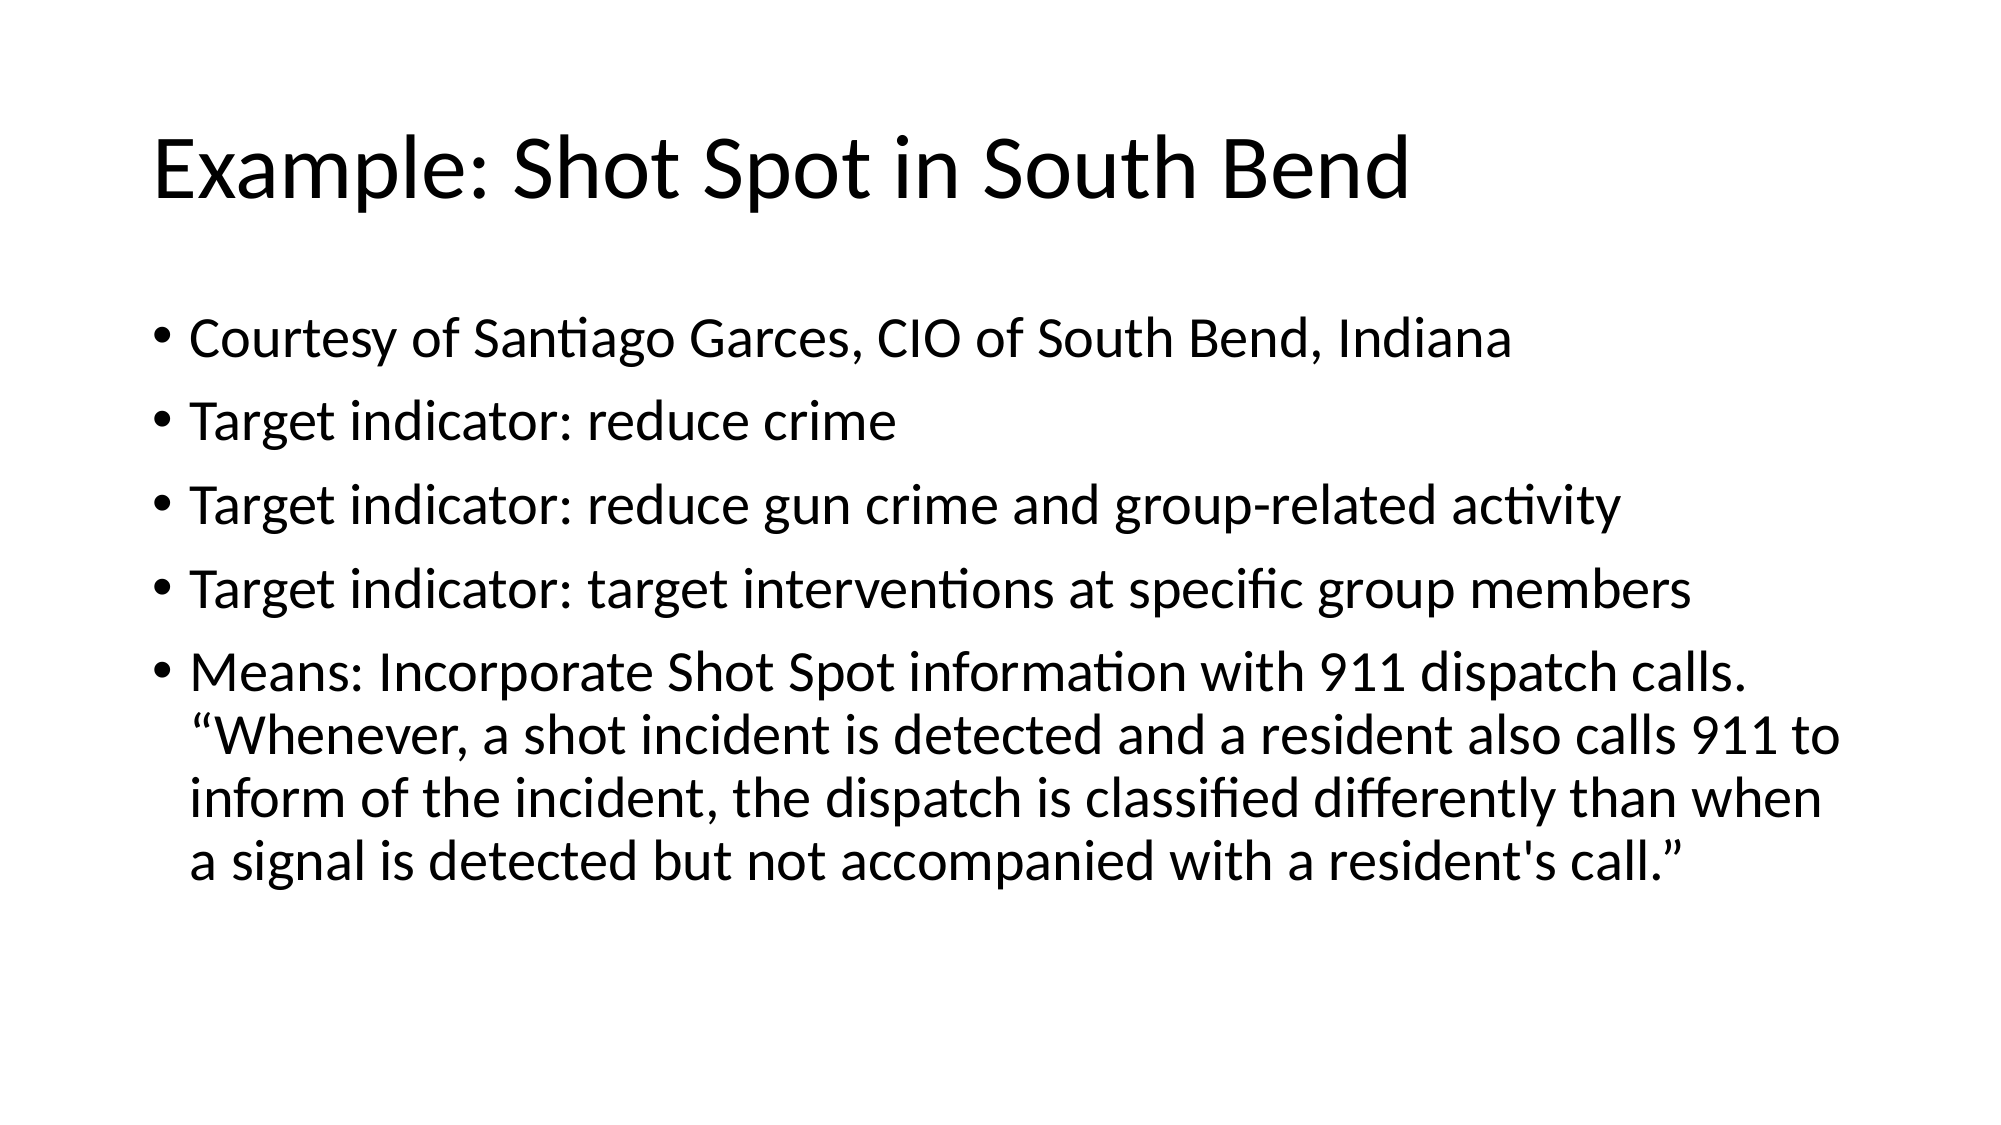

# Example: Shot Spot in South Bend
Courtesy of Santiago Garces, CIO of South Bend, Indiana
Target indicator: reduce crime
Target indicator: reduce gun crime and group-related activity
Target indicator: target interventions at specific group members
Means: Incorporate Shot Spot information with 911 dispatch calls. “Whenever, a shot incident is detected and a resident also calls 911 to inform of the incident, the dispatch is classified differently than when a signal is detected but not accompanied with a resident's call.”